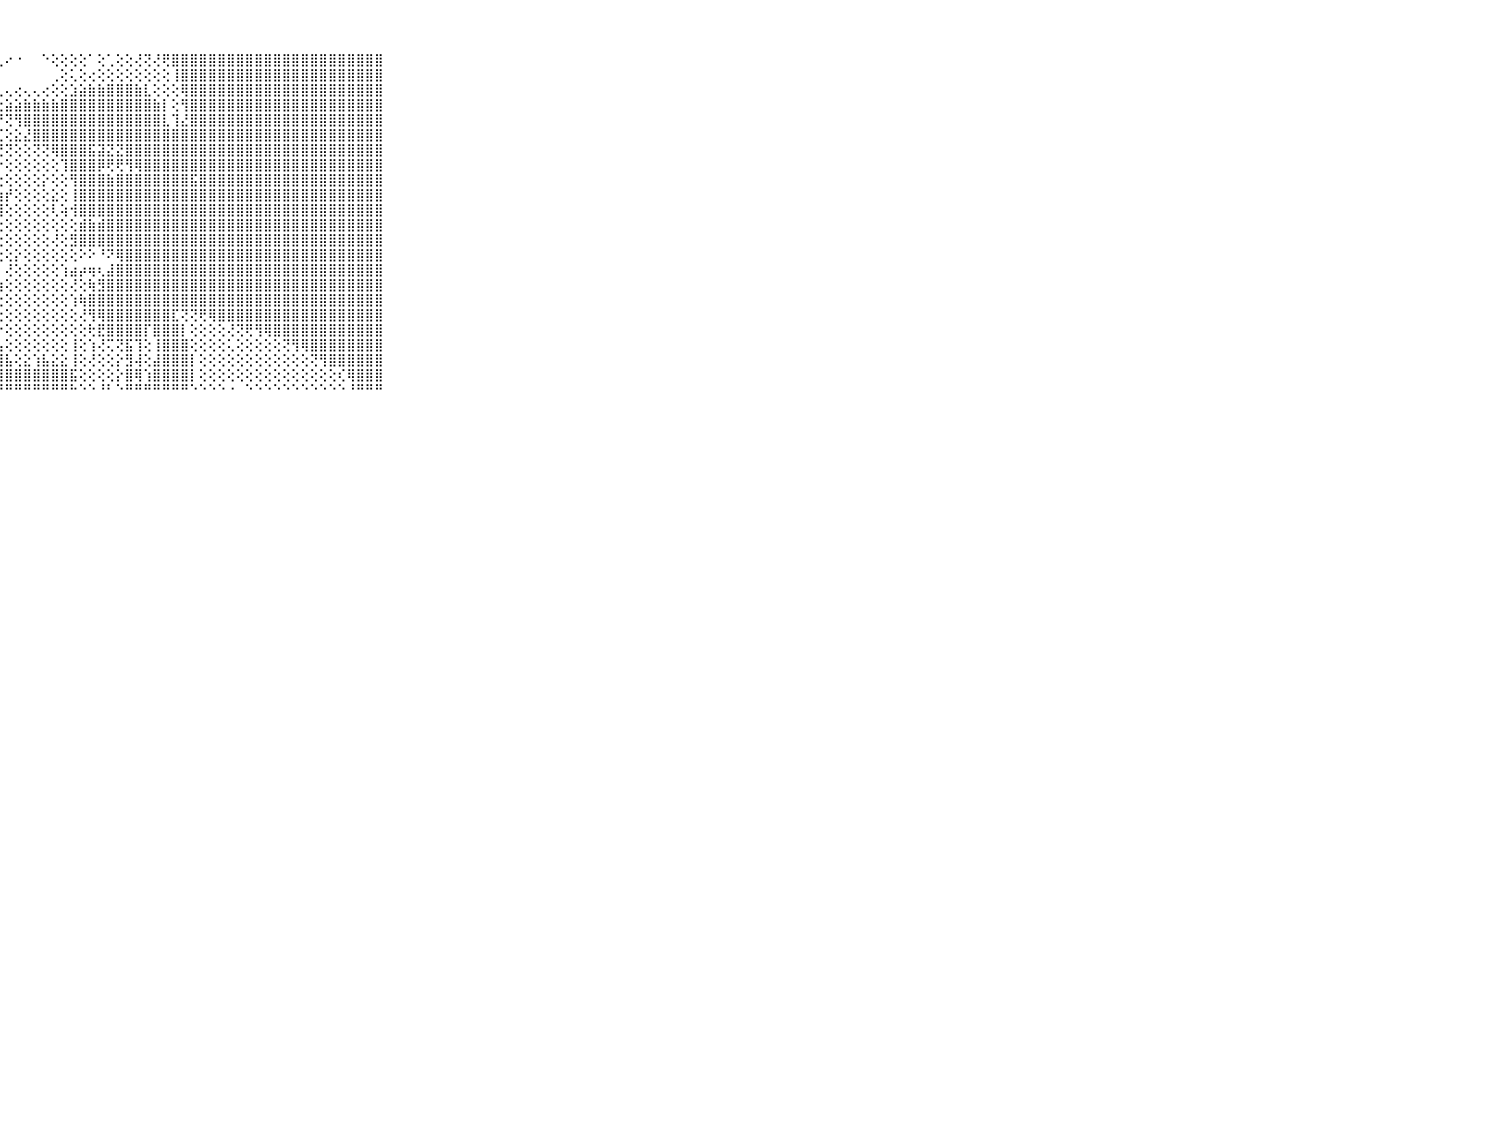

⠀⠀⠀⠀⠀⠀⠀⠀⠀⠀⠀⣿⣿⣿⣿⣿⣿⣿⣿⣿⣿⣿⡕⢕⢅⠁⢀⢀⠔⠐⠀⠀⠑⢕⢕⢕⢕⠁⢕⢁⢕⢕⢜⢝⢜⢟⣿⣿⣿⣿⣿⣿⣿⣿⣿⣿⣿⣿⣿⣿⣿⣿⣿⣿⣿⣿⣿⣿⣿⠀⠀⠀⠀⠀⠀⠀⠀⠀⠀⠀⠀
⠀⠀⠀⠀⠀⠀⠀⠀⠀⠀⠀⣿⣿⣿⣿⣿⣿⣿⣿⣿⡿⢟⢇⢕⢅⢄⢄⠀⠀⠀⠀⠀⠀⢀⢕⢅⢕⢔⢕⢕⢕⢕⢕⢕⢕⢕⢸⣿⣿⣿⣿⣿⣿⣿⣿⣿⣿⣿⣿⣿⣿⣿⣿⣿⣿⣿⣿⣿⣿⠀⠀⠀⠀⠀⠀⠀⠀⠀⠀⠀⠀
⠀⠀⠀⠀⠀⠀⠀⠀⠀⠀⠀⣿⣿⣿⣿⣿⣿⣿⣿⣽⢕⢕⢕⢕⢕⢕⢅⢀⢄⢔⢄⢄⢔⢕⢕⣱⣵⣷⣷⣿⣿⣿⣷⣇⢕⢕⢕⢿⣿⣿⣿⣿⣿⣿⣿⣿⣿⣿⣿⣿⣿⣿⣿⣿⣿⣿⣿⣿⣿⠀⠀⠀⠀⠀⠀⠀⠀⠀⠀⠀⠀
⠀⠀⠀⠀⠀⠀⠀⠀⠀⠀⠀⣿⣿⣿⣿⣿⣿⣿⣿⣏⣕⡕⢕⢕⢕⢕⢕⢕⣵⣵⣷⣷⣷⣷⣿⣿⣿⣿⣿⣿⣿⣿⣿⣿⣷⡇⢕⢻⣿⣿⣿⣿⣿⣿⣿⣿⣿⣿⣿⣿⣿⣿⣿⣿⣿⣿⣿⣿⣿⠀⠀⠀⠀⠀⠀⠀⠀⠀⠀⠀⠀
⠀⠀⠀⠀⠀⠀⠀⠀⠀⠀⠀⣿⣿⣿⣿⣿⣿⣿⣿⣿⡝⢕⢕⢕⢕⣱⢷⡞⢝⢻⣿⣿⣿⣿⣿⣿⣿⣿⣿⣿⣿⣿⣿⣿⣿⣇⢹⣜⣿⣿⣿⣿⣿⣿⣿⣿⣿⣿⣿⣿⣿⣿⣿⣿⣿⣿⣿⣿⣿⠀⠀⠀⠀⠀⠀⠀⠀⠀⠀⠀⠀
⠀⠀⠀⠀⠀⠀⠀⠀⠀⠀⠀⣿⣿⣿⣿⣿⣿⣿⣿⣿⡇⢕⢕⢕⢕⣿⣿⢏⢕⣕⣜⣿⣿⣿⣿⣿⣿⣿⣿⣿⣿⣿⣿⣿⣿⣿⣿⣿⣿⣿⣿⣿⣿⣿⣿⣿⣿⣿⣿⣿⣿⣿⣿⣿⣿⣿⣿⣿⣿⠀⠀⠀⠀⠀⠀⠀⠀⠀⠀⠀⠀
⠀⠀⠀⠀⠀⠀⠀⠀⠀⠀⠀⣿⣿⣿⣿⣿⣿⣿⣿⣿⣧⢕⢕⢕⢕⢟⡿⢟⢝⢕⢕⢝⢝⢿⣿⣿⣿⣯⣽⣝⣝⣿⣿⣿⣿⣿⣿⣿⣿⣿⣿⣿⣿⣿⣿⣿⣿⣿⣿⣿⣿⣿⣿⣿⣿⣿⣿⣿⣿⠀⠀⠀⠀⠀⠀⠀⠀⠀⠀⠀⠀
⠀⠀⠀⠀⠀⠀⠀⠀⠀⠀⠀⣿⣿⣿⣿⣿⣿⣿⣿⣿⣿⢕⢕⢕⣾⡏⢕⡕⢕⢕⢕⢕⢕⢕⢹⣿⣿⣿⡿⢟⢟⢻⢿⣿⣿⣿⣿⣿⣿⣿⣿⣿⣿⣿⣿⣿⣿⣿⣿⣿⣿⣿⣿⣿⣿⣿⣿⣿⣿⠀⠀⠀⠀⠀⠀⠀⠀⠀⠀⠀⠀
⠀⠀⠀⠀⠀⠀⠀⠀⠀⠀⠀⣿⣿⣿⣿⣿⣿⣿⣿⣿⣿⣇⢕⢕⣿⣧⣷⢕⢕⢕⢕⢕⡕⢕⢕⢻⣿⣿⣿⣷⣿⣿⣿⣿⣿⣿⣿⣿⣯⣿⣿⣿⣿⣿⣿⣿⣿⣿⣿⣿⣿⣿⣿⣿⣿⣿⣿⣿⣿⠀⠀⠀⠀⠀⠀⠀⠀⠀⠀⠀⠀
⠀⠀⠀⠀⠀⠀⠀⠀⠀⠀⠀⣿⣿⣿⣿⣿⣿⣿⣿⣿⣿⣿⡕⢕⢸⣿⣿⣷⡞⢕⢕⢕⢕⣕⢕⢸⣿⣿⣿⣿⣿⣿⣿⣿⣿⣿⣿⣿⣿⣿⣿⣿⣿⣿⣿⣿⣿⣿⣿⣿⣿⣿⣿⣿⣿⣿⣿⣿⣿⠀⠀⠀⠀⠀⠀⠀⠀⠀⠀⠀⠀
⠀⠀⠀⠀⠀⠀⠀⠀⠀⠀⠀⣿⣿⣿⣿⣿⣿⣿⣿⣿⣿⣝⡕⢕⢼⣿⣿⣿⢕⢕⢕⢕⢕⢇⢵⢺⣿⣿⣿⣿⣿⣿⣿⣿⣿⣿⣿⣿⣿⣿⣿⣿⣿⣿⣿⣿⣿⣿⣿⣿⣿⣿⣿⣿⣿⣿⣿⣿⣿⠀⠀⠀⠀⠀⠀⠀⠀⠀⠀⠀⠀
⠀⠀⠀⠀⠀⠀⠀⠀⠀⠀⠀⣿⣿⣿⣿⣿⣿⣿⣿⣿⣿⣧⡯⢕⢸⢗⢕⢕⢕⢕⢕⢕⢕⢕⢕⢕⣾⣷⣾⣿⣿⣿⣿⣿⣿⣿⣿⣿⣿⣿⣿⣿⣿⣿⣿⣿⣿⣿⣿⣿⣿⣿⣿⣿⣿⣿⣿⣿⣿⠀⠀⠀⠀⠀⠀⠀⠀⠀⠀⠀⠀
⠀⠀⠀⠀⠀⠀⠀⠀⠀⠀⠀⣿⣿⣿⣿⣿⣿⣿⣿⣿⣿⣿⣧⣵⡕⢕⢕⢕⢕⢕⢕⢕⢕⢜⢕⣻⣿⣿⣿⣿⣿⣿⣿⣿⣿⣿⣿⣿⣿⣿⣿⣿⣿⣿⣿⣿⣿⣿⣿⣿⣿⣿⣿⣿⣿⣿⣿⣿⣿⠀⠀⠀⠀⠀⠀⠀⠀⠀⠀⠀⠀
⠀⠀⠀⠀⠀⠀⠀⠀⠀⠀⠀⣿⣿⣿⣿⣿⣿⣿⣿⣿⣿⣿⣿⣿⣯⣕⡕⢕⢕⡕⢕⢕⢕⢕⢕⢕⠕⠕⠘⠝⢿⣿⣿⣿⣿⣿⣿⣿⣿⣿⣿⣿⣿⣿⣿⣿⣿⣿⣿⣿⣿⣿⣿⣿⣿⣿⣿⣿⣿⠀⠀⠀⠀⠀⠀⠀⠀⠀⠀⠀⠀
⠀⠀⠀⠀⠀⠀⠀⠀⠀⠀⠀⣿⣿⣿⣿⣿⣿⣿⣿⣿⣿⣿⣿⣿⣿⣿⣿⡇⢜⢕⢕⢕⢕⢕⢱⣴⡴⢶⢆⣼⣿⣿⣿⣿⣿⣿⣿⣿⣿⣿⣿⣿⣿⣿⣿⣿⣿⣿⣿⣿⣿⣿⣿⣿⣿⣿⣿⣿⣿⠀⠀⠀⠀⠀⠀⠀⠀⠀⠀⠀⠀
⠀⠀⠀⠀⠀⠀⠀⠀⠀⠀⠀⣿⣿⣿⣿⣿⣿⣿⣿⣿⣿⣿⣿⣿⡟⢝⣿⢱⢕⢕⢕⢕⢕⢕⢕⢜⢕⢷⣻⣿⣿⣿⣿⣿⣿⣿⣿⣿⣿⣿⣿⣿⣿⣿⣿⣿⣿⣿⣿⣿⣿⣿⣿⣿⣿⣿⣿⣿⣿⠀⠀⠀⠀⠀⠀⠀⠀⠀⠀⠀⠀
⠀⠀⠀⠀⠀⠀⠀⠀⠀⠀⠀⣿⣿⣿⣿⣿⣿⣿⣿⣿⣿⣿⡿⢏⠕⠕⣿⢕⢕⢕⢕⢕⢕⢕⢕⢱⢷⣿⣿⣿⣿⣿⣿⣿⣿⣿⣿⣿⣿⣿⣿⣿⣿⣿⣿⣿⣿⣿⣿⣿⣿⣿⣿⣿⣿⣿⣿⣿⣿⠀⠀⠀⠀⠀⠀⠀⠀⠀⠀⠀⠀
⠀⠀⠀⠀⠀⠀⠀⠀⠀⠀⠀⣿⣿⣿⣿⣿⣿⣿⣿⢿⢟⠕⠑⠀⠀⠀⡟⢕⢕⢕⢕⢕⢕⢕⢕⢕⢜⢻⢿⣿⣿⣿⣿⣿⣿⣿⣏⢝⢝⢟⢿⣿⣿⣿⣿⣿⣿⣿⣿⣿⣿⣿⣿⣿⣿⣿⣿⣿⣿⠀⠀⠀⠀⠀⠀⠀⠀⠀⠀⠀⠀
⠀⠀⠀⠀⠀⠀⠀⠀⠀⠀⠀⣿⣿⣿⣿⢟⢟⠝⠕⠕⠀⠀⠀⠀⠀⠀⢹⡕⢕⢕⢕⢕⢕⢕⢕⢕⢕⢗⣟⣿⣿⣿⣿⡏⣿⣿⣿⡇⢕⢕⢕⢕⢜⢝⢟⢻⢿⣿⣿⣿⣿⣿⣿⣿⣿⣿⣿⣿⣿⠀⠀⠀⠀⠀⠀⠀⠀⠀⠀⠀⠀
⠀⠀⠀⠀⠀⠀⠀⠀⠀⠀⠀⢟⢏⠕⠁⠁⠀⠀⠀⠀⠀⠀⠀⠀⠀⠀⢸⣧⢕⢕⢕⢕⢕⢕⢕⢸⢕⢱⢜⢍⢝⣯⢹⢕⢸⣿⣿⣿⢕⢕⢕⢕⢅⢕⢕⢕⢕⢕⢝⢻⢿⣿⣿⣿⣿⣿⣿⣿⣿⠀⠀⠀⠀⠀⠀⠀⠀⠀⠀⠀⠀
⠀⠀⠀⠀⠀⠀⠀⠀⠀⠀⠀⠁⠀⠀⠀⠀⠀⠀⠀⠀⠀⠀⠀⠀⠀⠀⢜⣿⣧⢕⣕⢱⣧⣕⣕⢸⢕⢜⢕⢕⡕⣻⢼⢕⣼⣿⣿⣿⡇⢕⢕⢕⢕⢕⢕⢕⢕⢕⢕⢕⢕⢝⢻⣿⣿⣿⣿⣿⣿⠀⠀⠀⠀⠀⠀⠀⠀⠀⠀⠀⠀
⠀⠀⠀⠀⠀⠀⠀⠀⠀⠀⠀⠀⠀⠀⠀⠀⠀⠀⠀⠀⠀⠀⠀⠀⠀⠀⠁⢻⣿⣿⣿⣿⣿⣿⣿⣯⢕⢕⢕⢕⡕⣿⢿⢱⣿⣿⣿⣿⡇⢕⢕⢕⢕⢕⢕⢕⢕⢕⢕⢕⢕⢕⢕⢕⢎⢿⣿⣿⣿⠀⠀⠀⠀⠀⠀⠀⠀⠀⠀⠀⠀
⠀⠀⠀⠀⠀⠀⠀⠀⠀⠀⠀⠀⠀⠀⠀⠀⠐⠀⠀⠑⠀⠀⠀⠀⠀⠀⠀⠘⠛⠛⠛⠛⠛⠛⠛⠓⠑⠑⠘⠃⠑⠛⠛⠛⠛⠛⠛⠛⠑⠑⠑⠑⠐⠀⠑⠑⠑⠑⠑⠑⠑⠑⠑⠑⠑⠘⠛⠛⠛⠀⠀⠀⠀⠀⠀⠀⠀⠀⠀⠀⠀